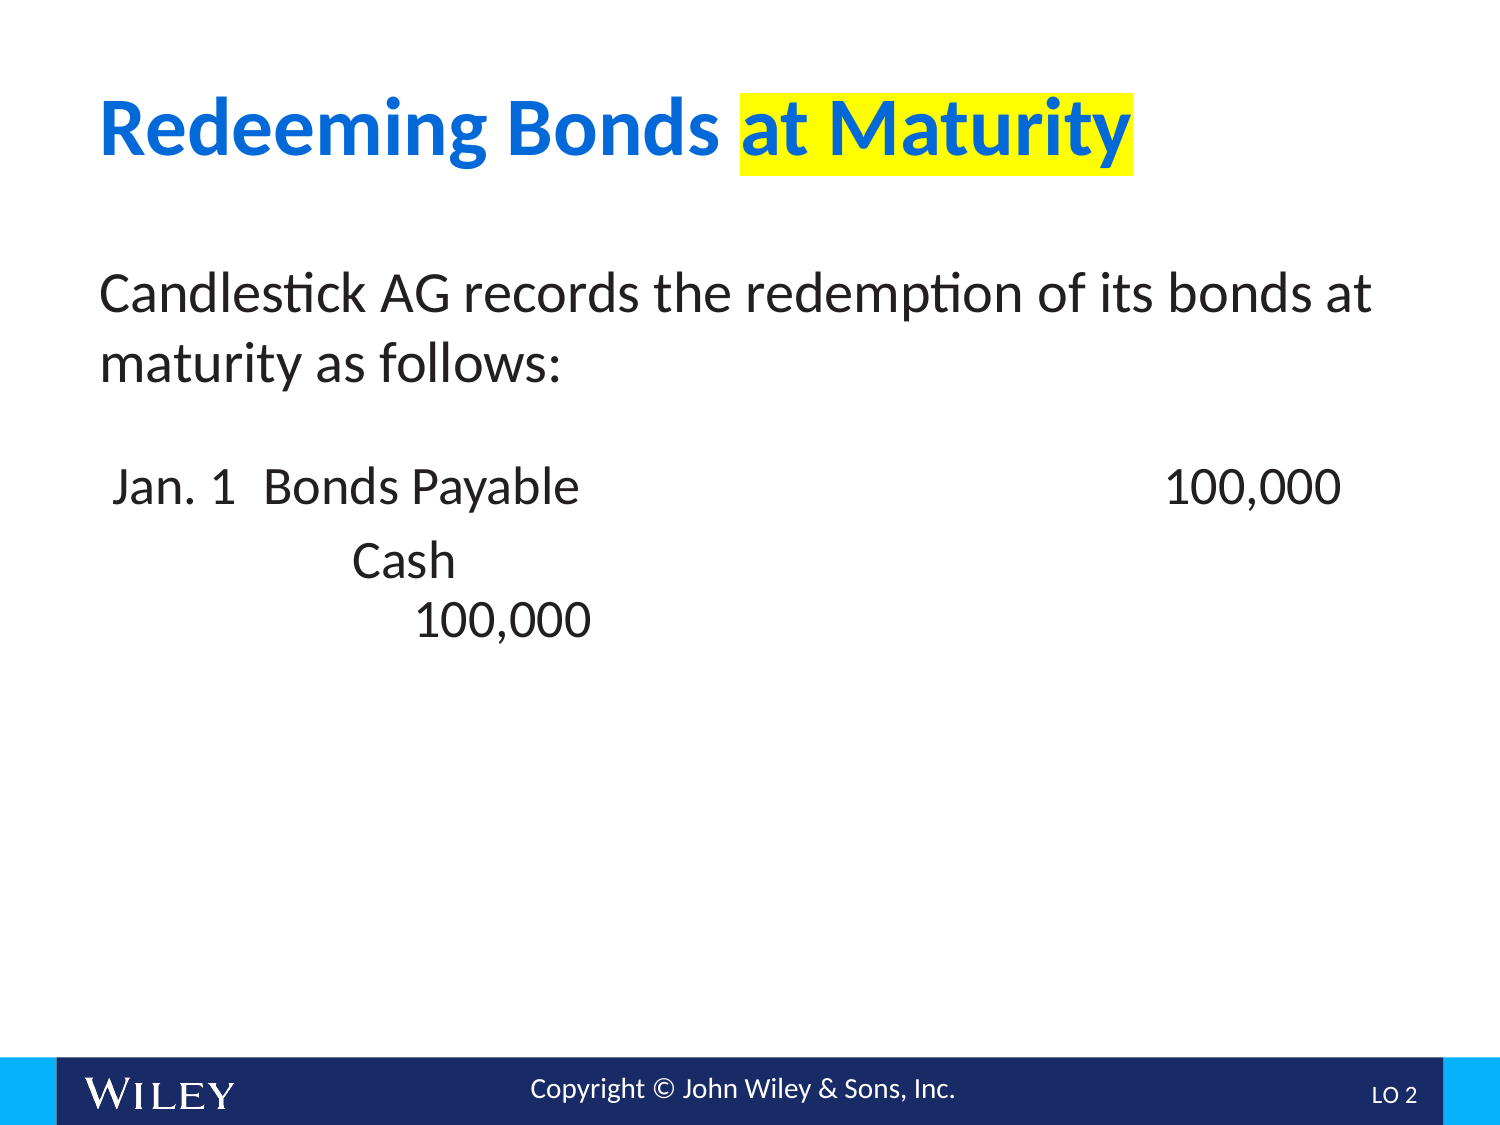

# Redeeming Bonds at Maturity
Candlestick AG records the redemption of its bonds at maturity as follows:
Jan. 1
Bonds Payable				100,000
Cash							100,000
L O 2